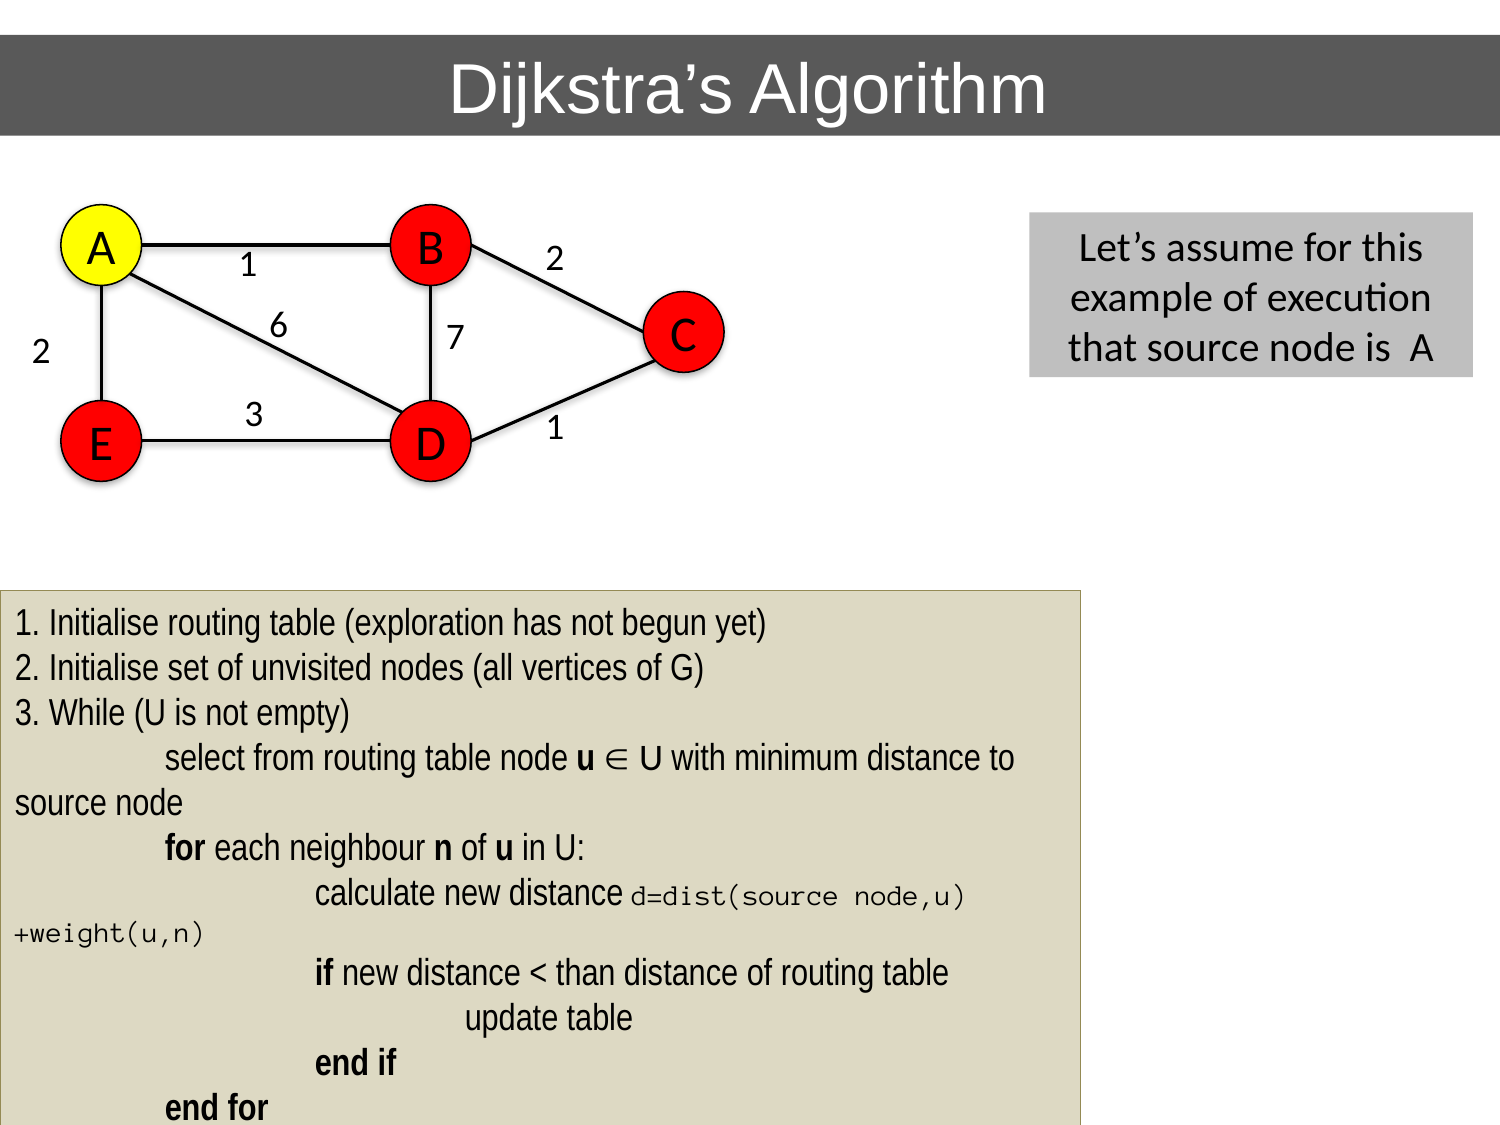

# Dijkstra’s Algorithm
A
B
2
1
C
7
2
3
1
E
D
Let’s assume for this example of execution that source node is  A
6
1. Initialise routing table (exploration has not begun yet)
2. Initialise set of unvisited nodes (all vertices of G)
3. While (U is not empty)
	select from routing table node u ∈ U with minimum distance to source node
	for each neighbour n of u in U:
		calculate new distance d=dist(source node,u)+weight(u,n)
		if new distance < than distance of routing table
			update table
		end if
	end for
         remove u from U